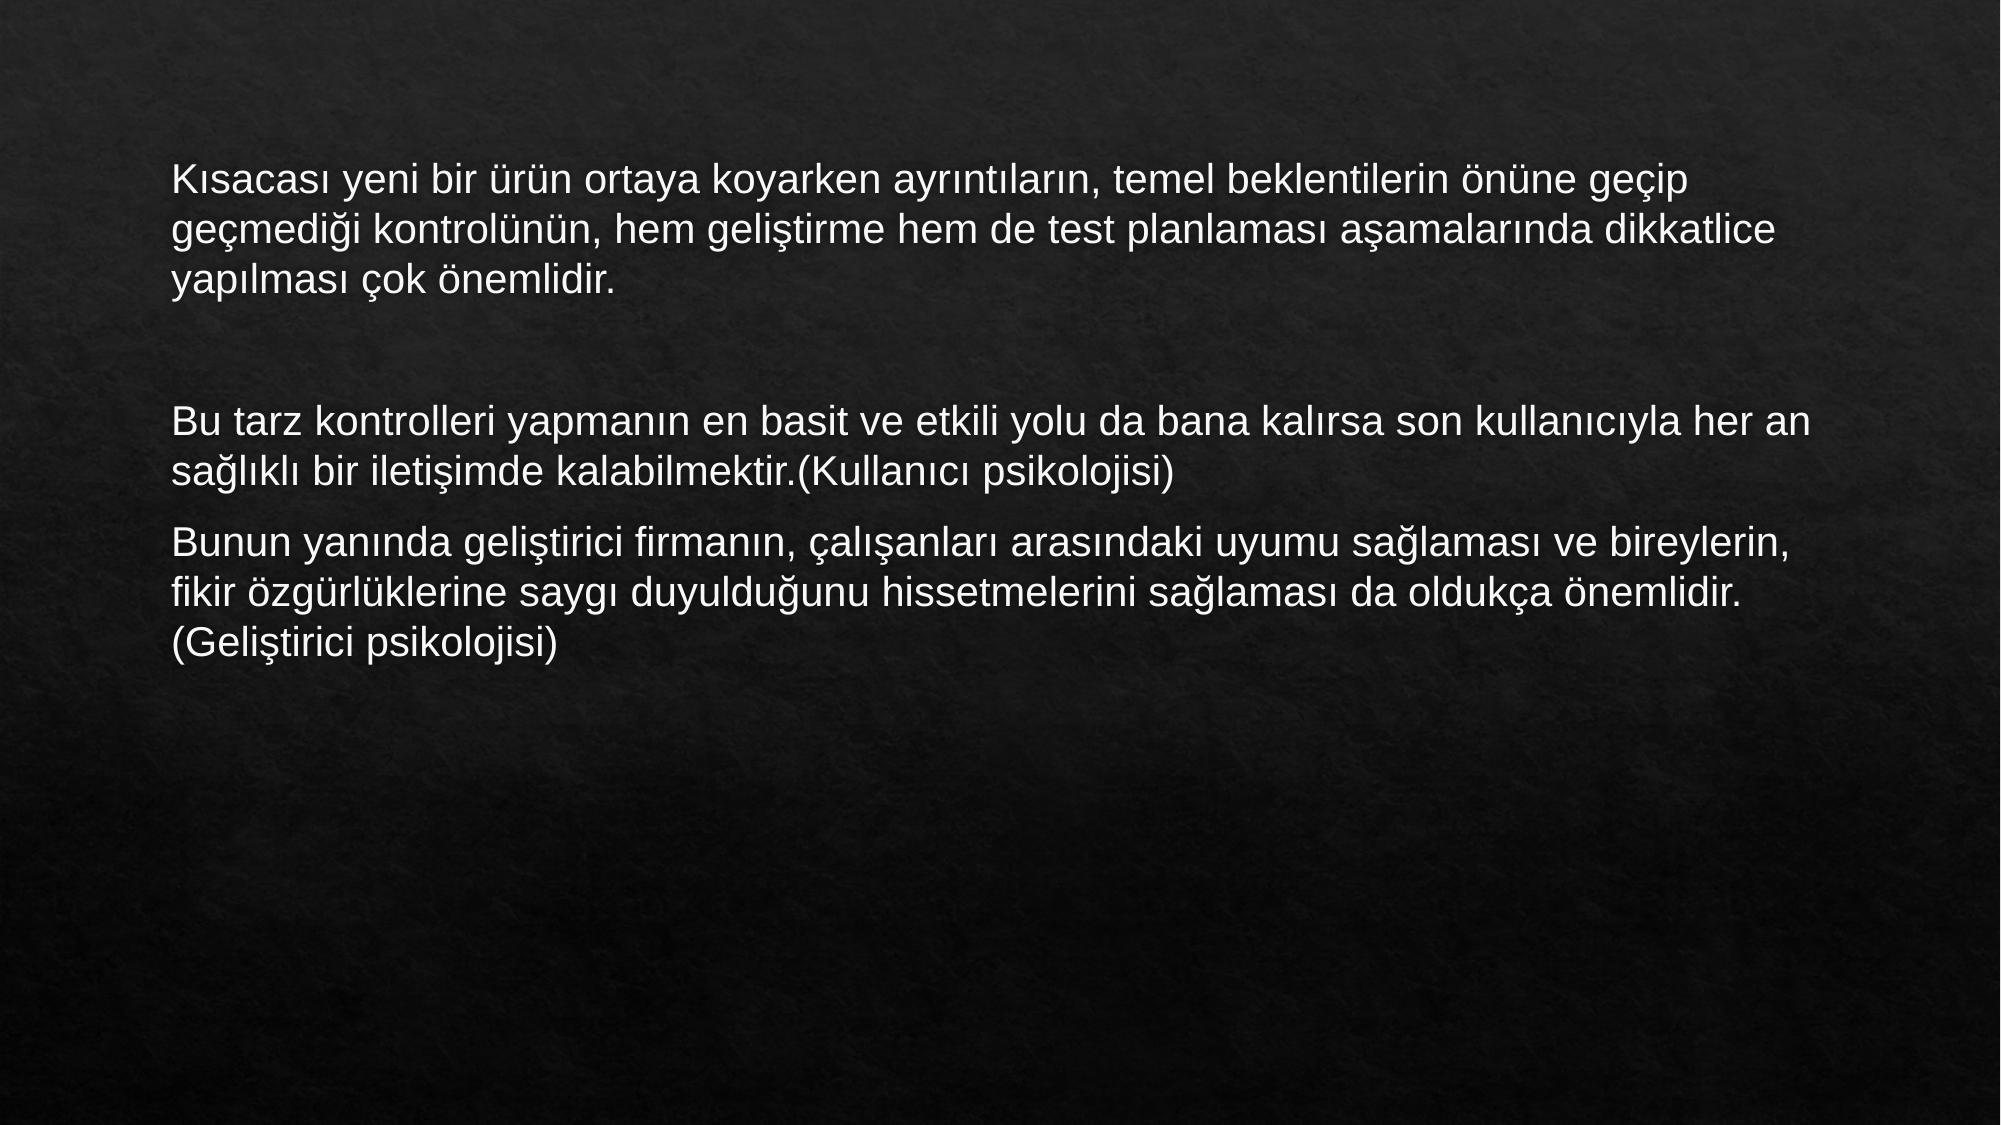

Kısacası yeni bir ürün ortaya koyarken ayrıntıların, temel beklentilerin önüne geçip geçmediği kontrolünün, hem geliştirme hem de test planlaması aşamalarında dikkatlice yapılması çok önemlidir.

Bu tarz kontrolleri yapmanın en basit ve etkili yolu da bana kalırsa son kullanıcıyla her an sağlıklı bir iletişimde kalabilmektir.(Kullanıcı psikolojisi)
Bunun yanında geliştirici firmanın, çalışanları arasındaki uyumu sağlaması ve bireylerin, fikir özgürlüklerine saygı duyulduğunu hissetmelerini sağlaması da oldukça önemlidir.(Geliştirici psikolojisi)